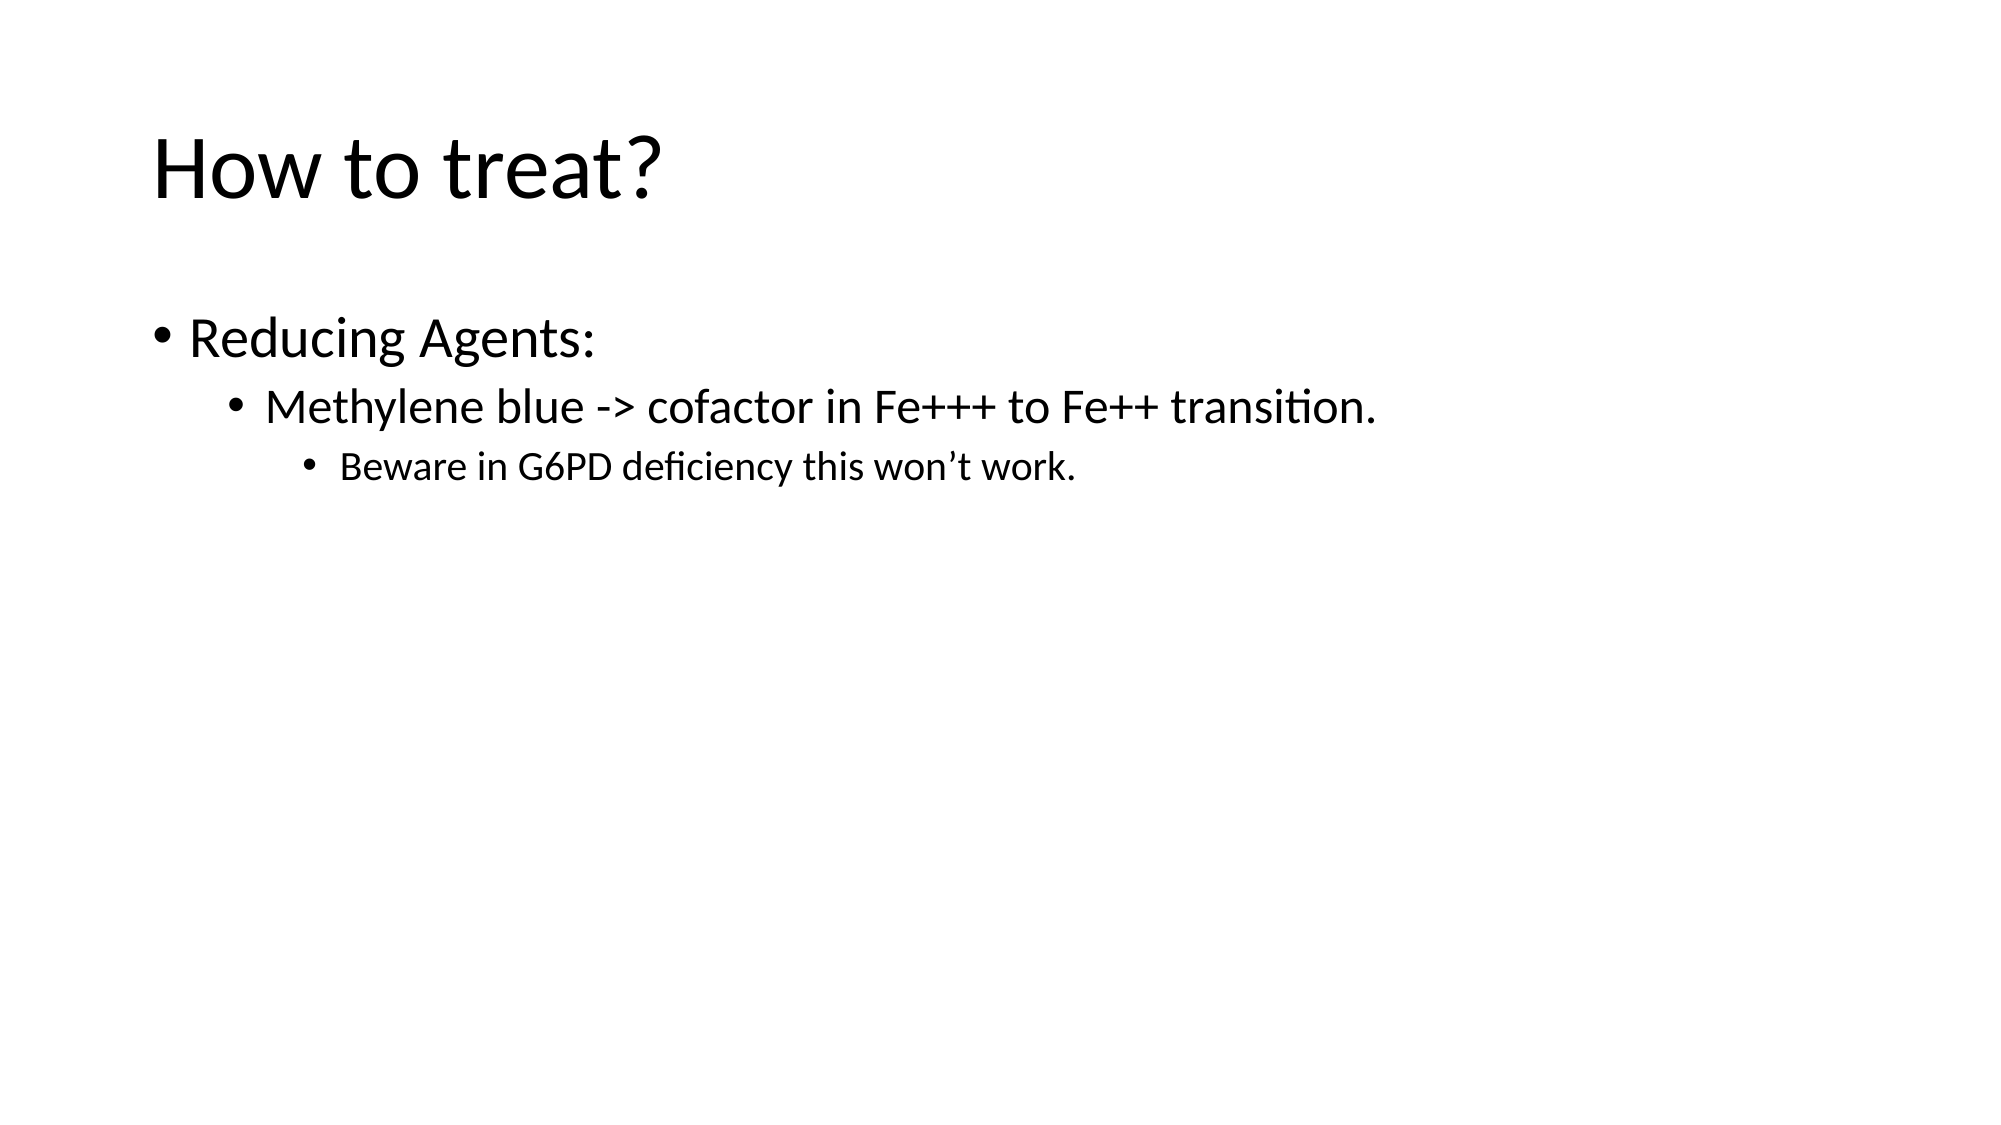

# How to treat?
Reducing Agents:
Methylene blue -> cofactor in Fe+++ to Fe++ transition.
Beware in G6PD deficiency this won’t work.